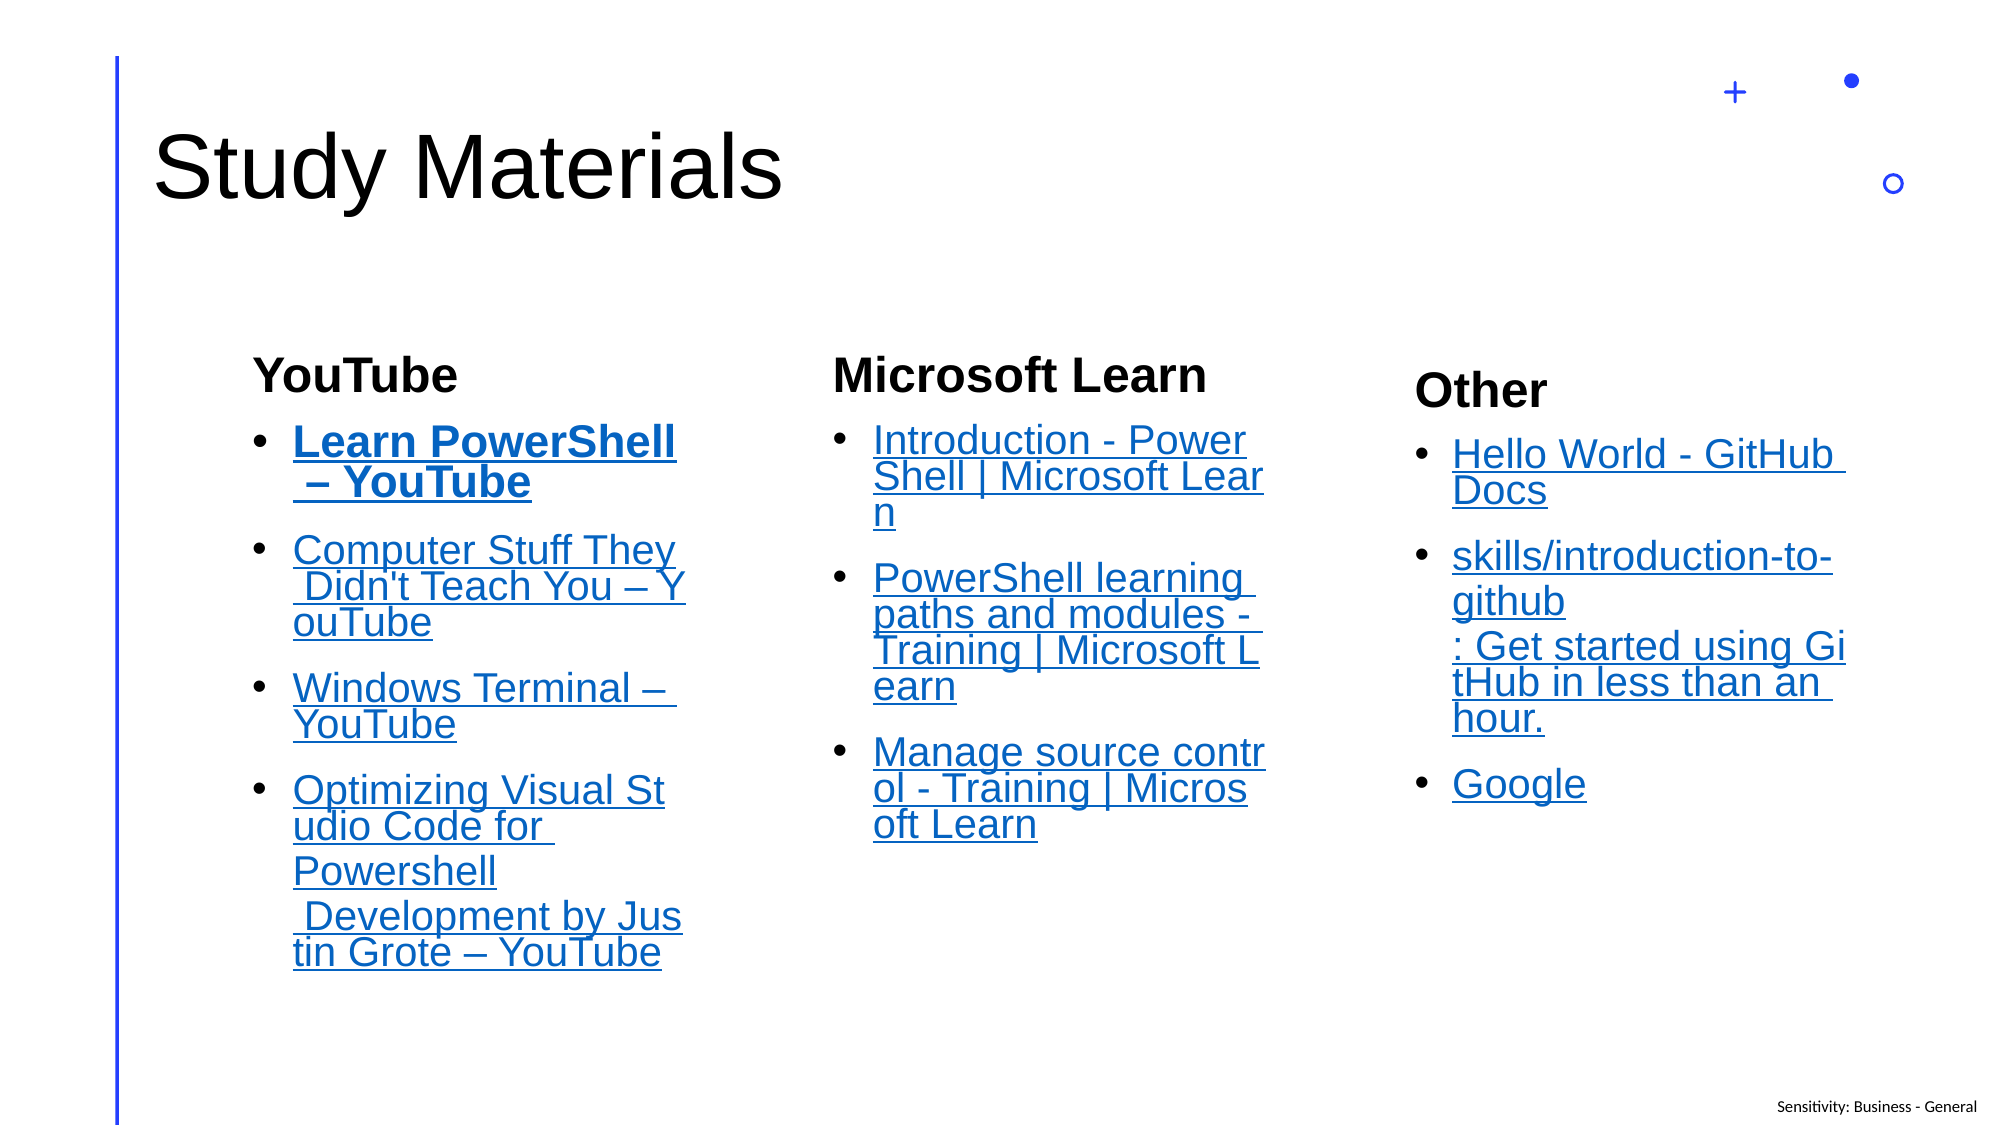

# Study Materials
YouTube
Microsoft Learn
Other
Learn PowerShell – YouTube
Computer Stuff They Didn't Teach You – YouTube
Windows Terminal – YouTube
Optimizing Visual Studio Code for Powershell Development by Justin Grote – YouTube

Introduction - PowerShell | Microsoft Learn
PowerShell learning paths and modules - Training | Microsoft Learn
Manage source control - Training | Microsoft Learn
Hello World - GitHub Docs
skills/introduction-to-github: Get started using GitHub in less than an hour.
Google